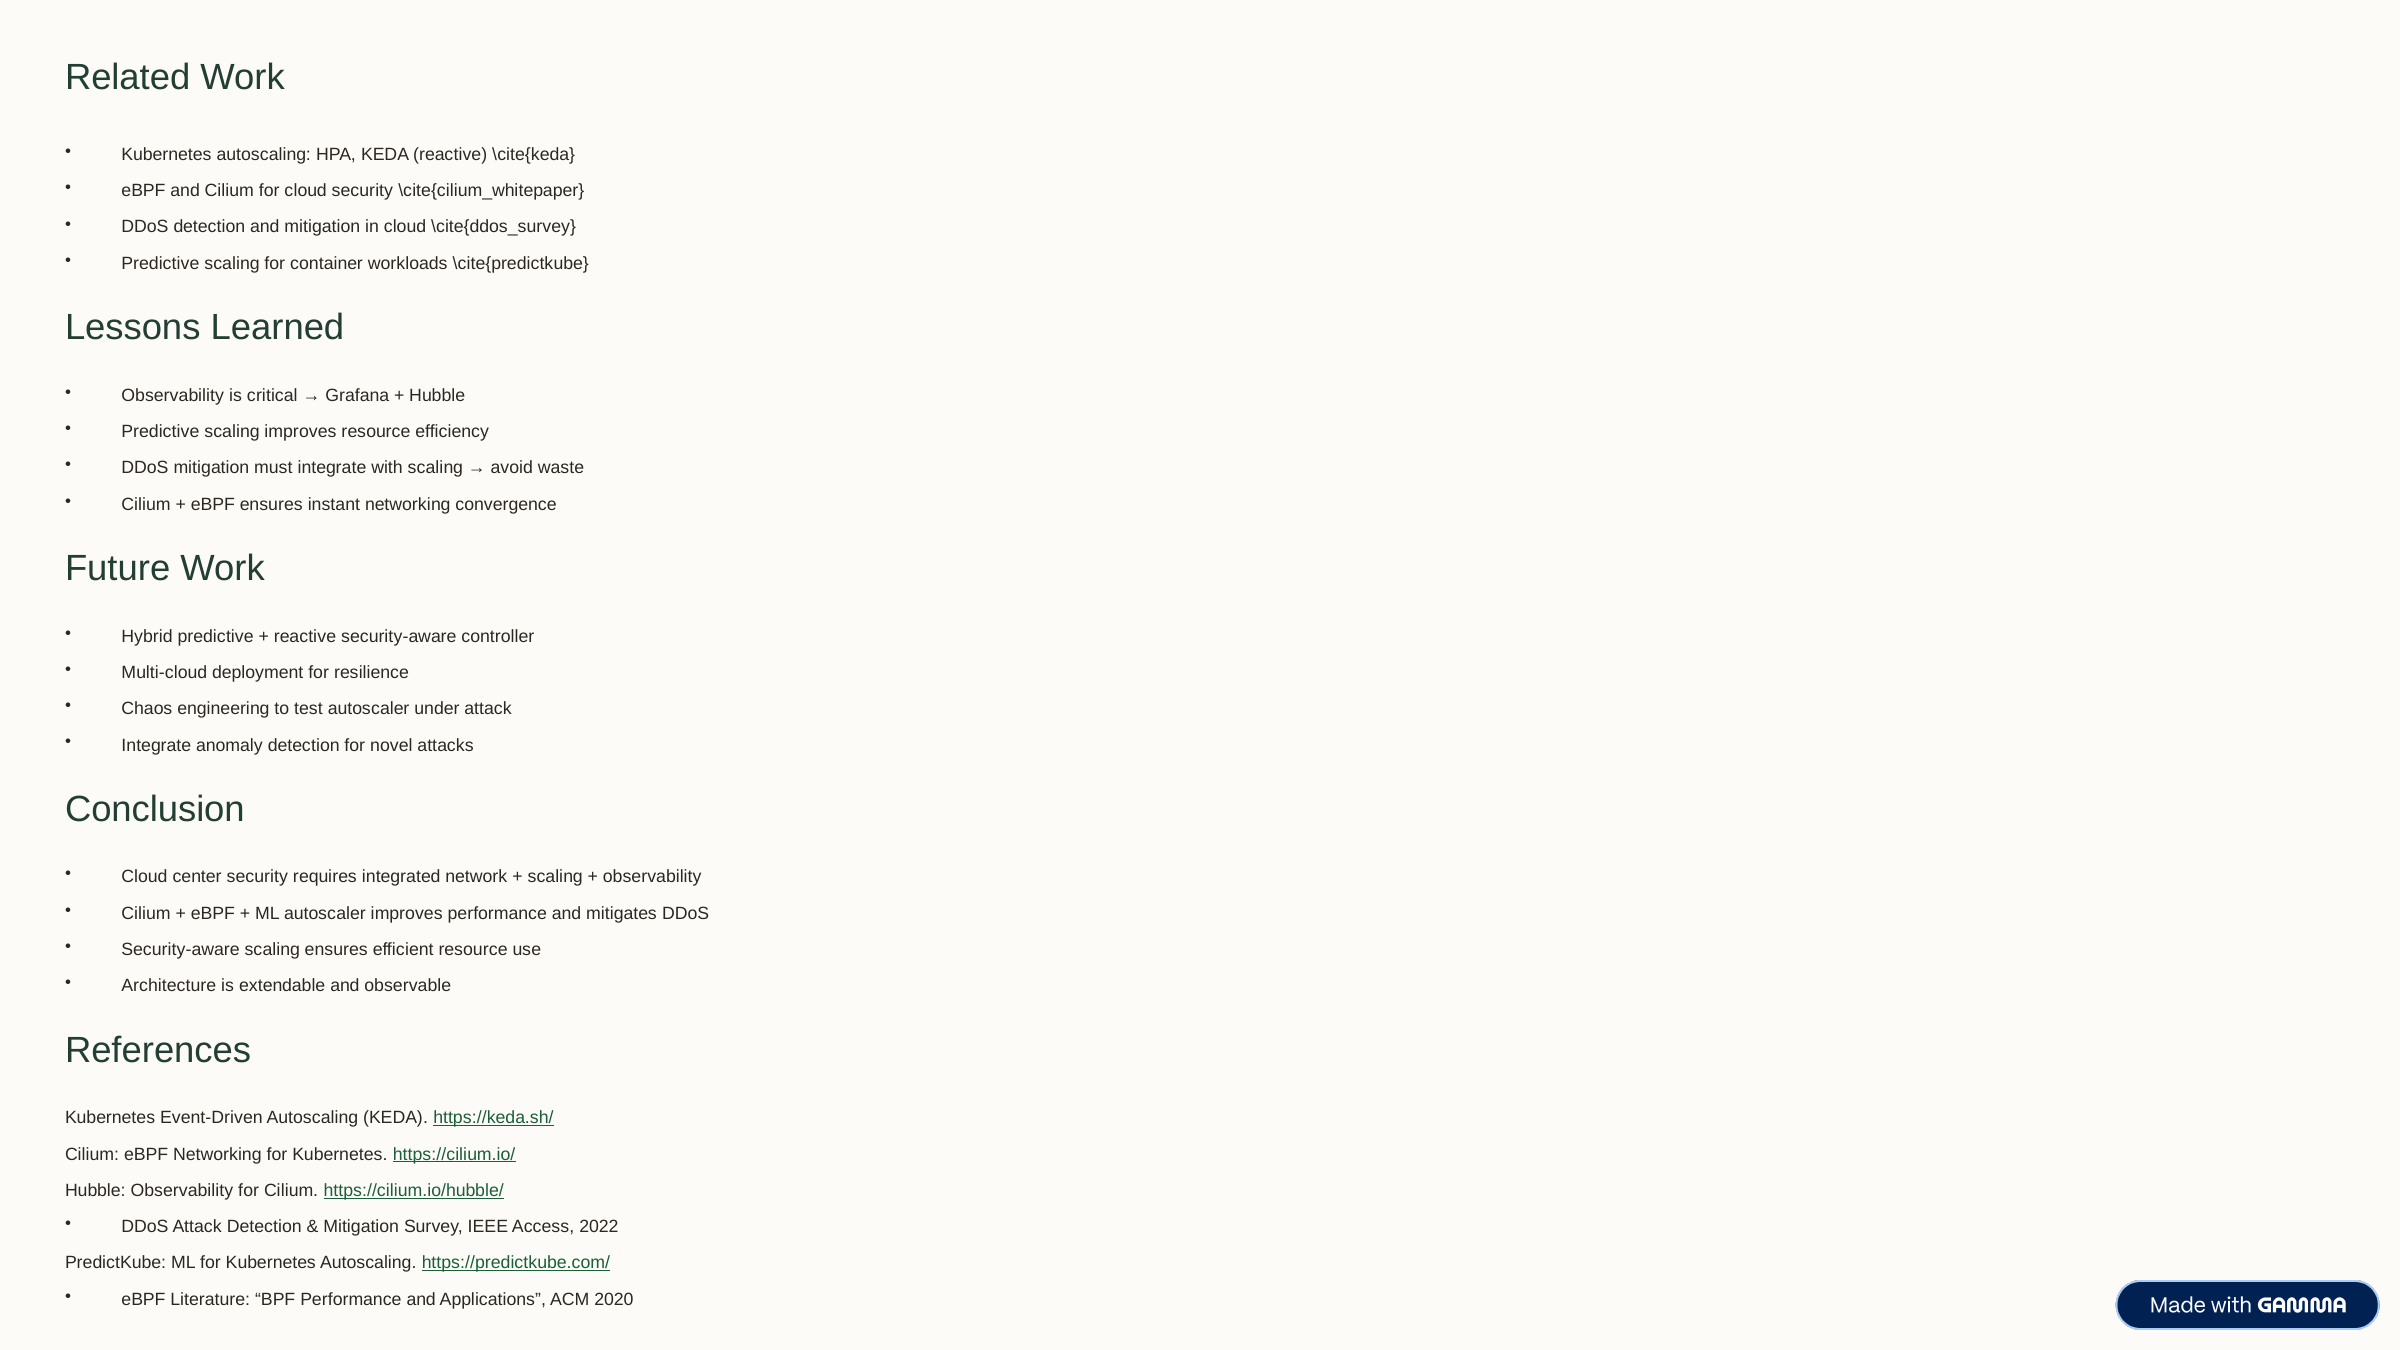

Related Work
Kubernetes autoscaling: HPA, KEDA (reactive) \cite{keda}
eBPF and Cilium for cloud security \cite{cilium_whitepaper}
DDoS detection and mitigation in cloud \cite{ddos_survey}
Predictive scaling for container workloads \cite{predictkube}
Lessons Learned
Observability is critical → Grafana + Hubble
Predictive scaling improves resource efficiency
DDoS mitigation must integrate with scaling → avoid waste
Cilium + eBPF ensures instant networking convergence
Future Work
Hybrid predictive + reactive security-aware controller
Multi-cloud deployment for resilience
Chaos engineering to test autoscaler under attack
Integrate anomaly detection for novel attacks
Conclusion
Cloud center security requires integrated network + scaling + observability
Cilium + eBPF + ML autoscaler improves performance and mitigates DDoS
Security-aware scaling ensures efficient resource use
Architecture is extendable and observable
References
Kubernetes Event-Driven Autoscaling (KEDA). https://keda.sh/
Cilium: eBPF Networking for Kubernetes. https://cilium.io/
Hubble: Observability for Cilium. https://cilium.io/hubble/
DDoS Attack Detection & Mitigation Survey, IEEE Access, 2022
PredictKube: ML for Kubernetes Autoscaling. https://predictkube.com/
eBPF Literature: “BPF Performance and Applications”, ACM 2020